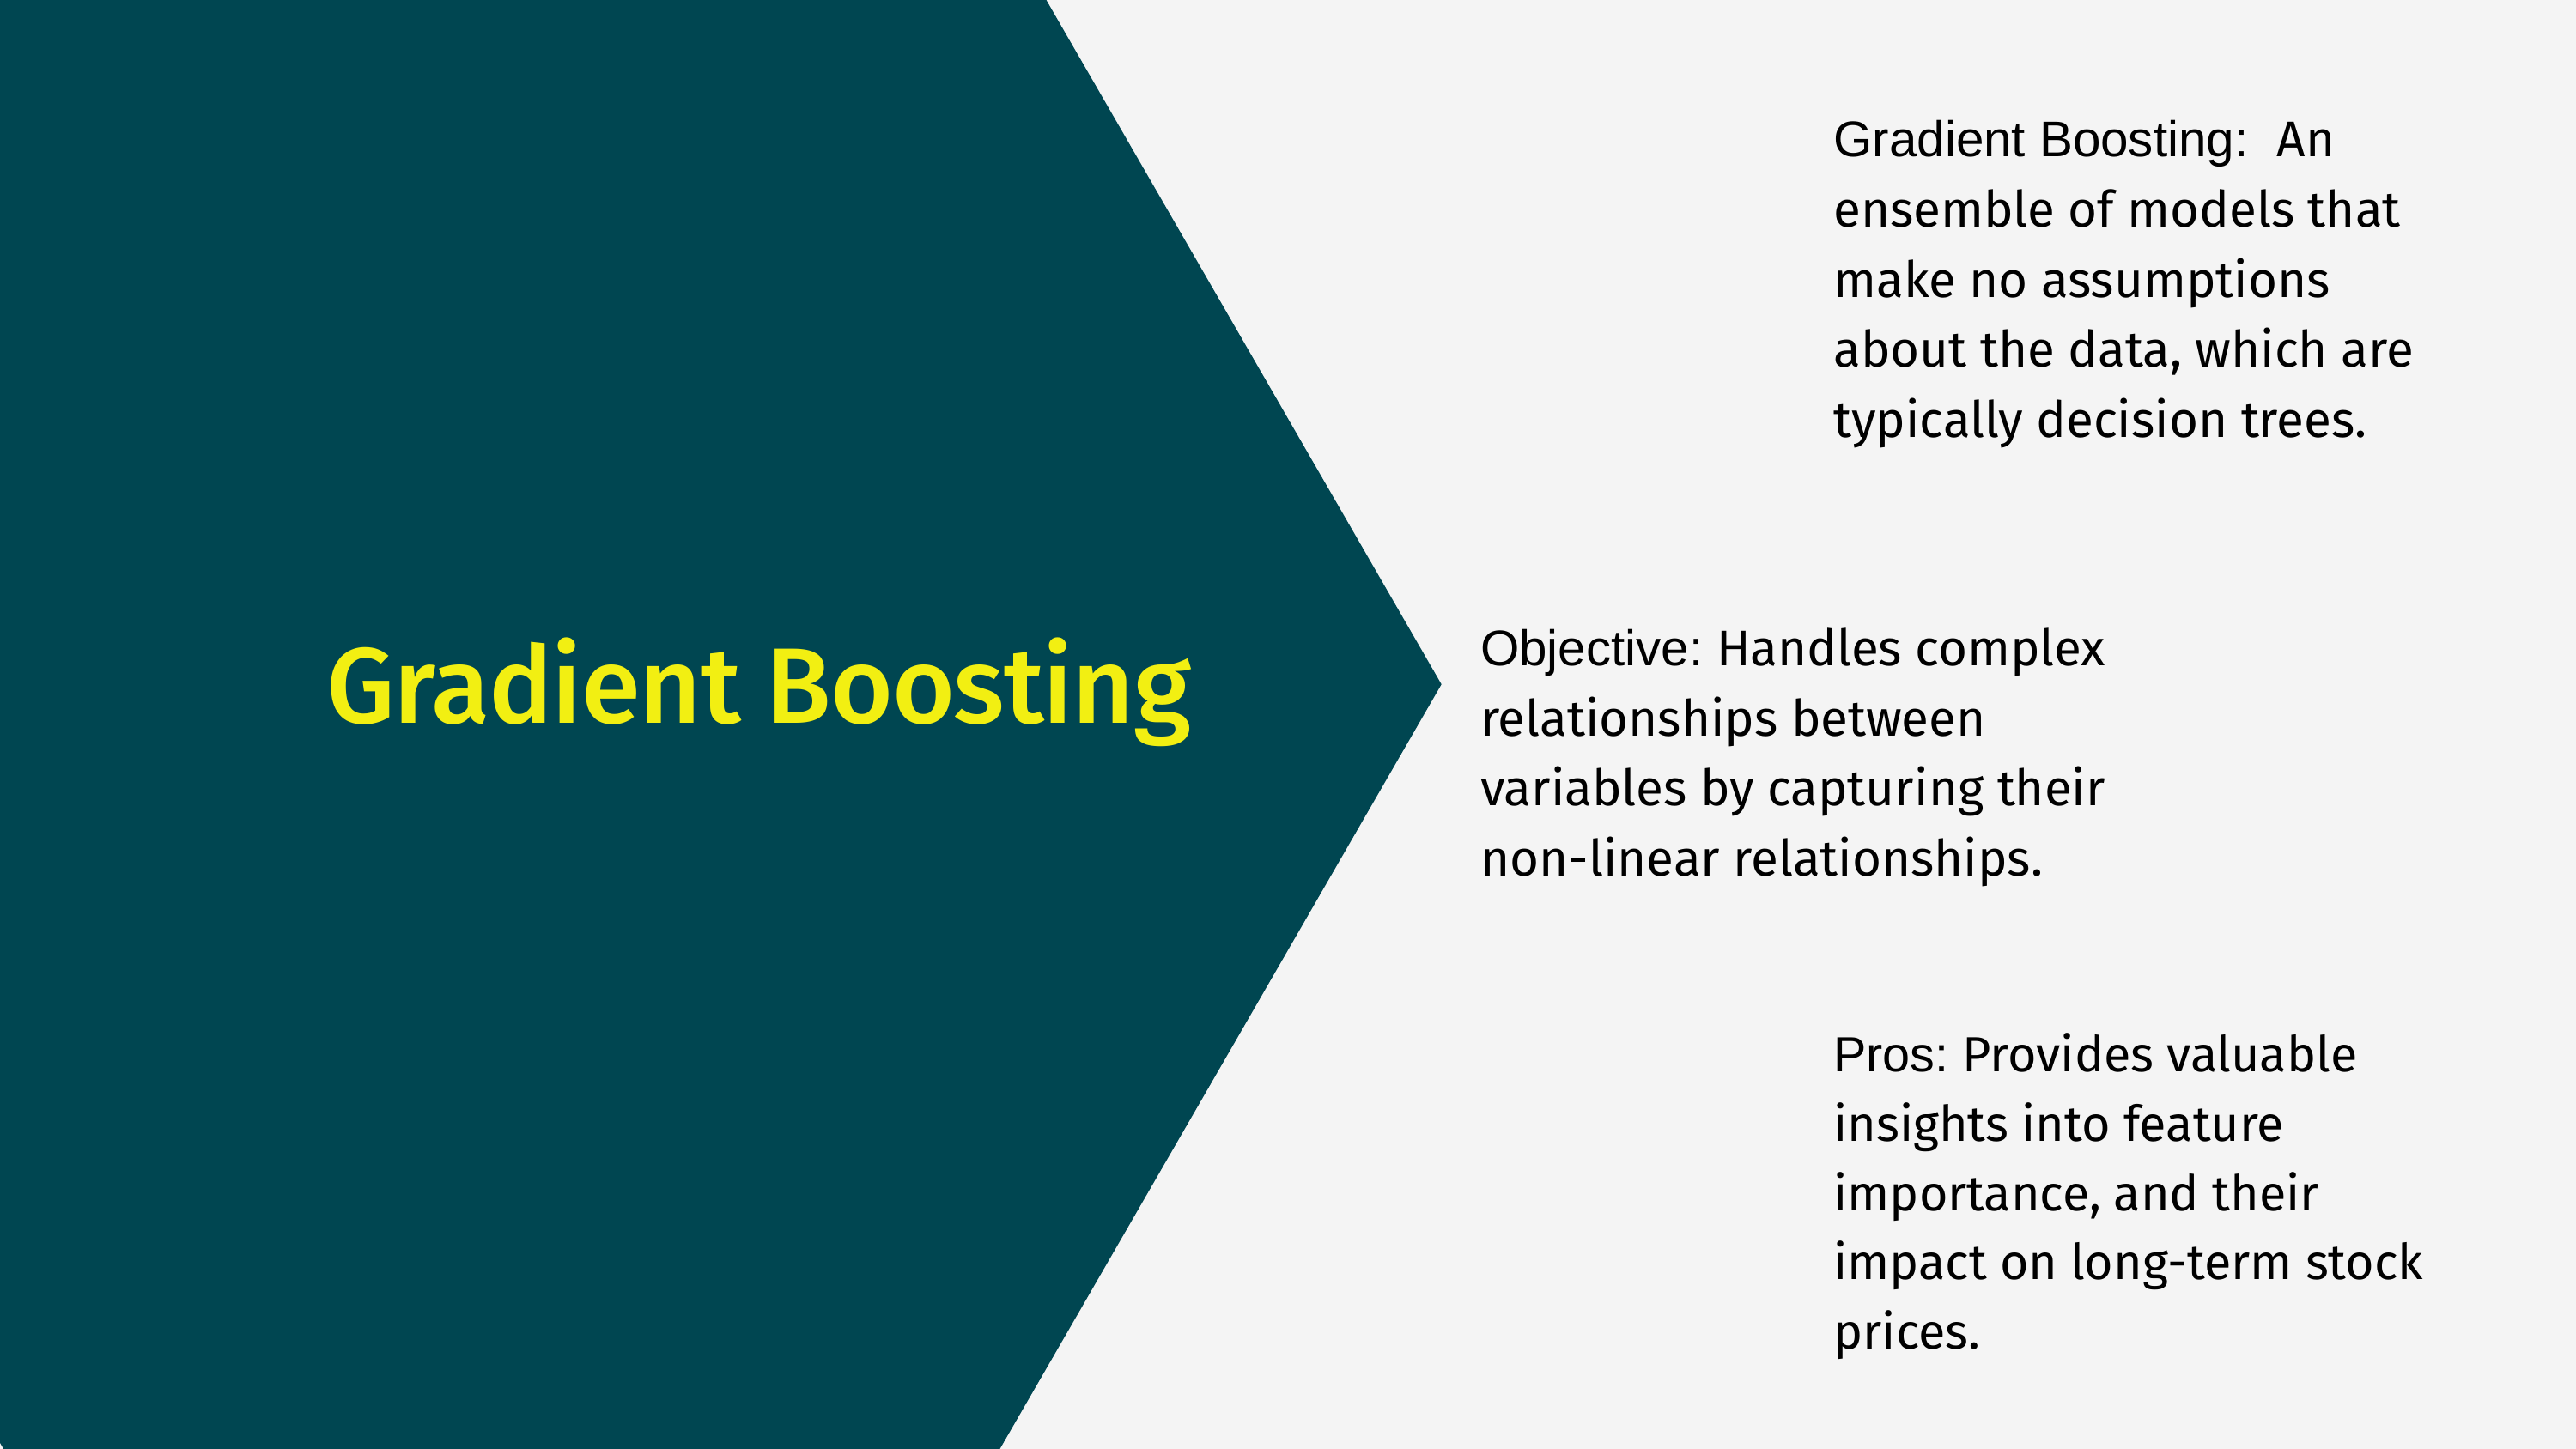

Gradient Boosting:  An ensemble of models that make no assumptions about the data, which are typically decision trees.

Gradient Boosting

Objective: Handles complex relationships between variables by capturing their non-linear relationships.

Pros: Provides valuable insights into feature importance, and their impact on long-term stock prices.